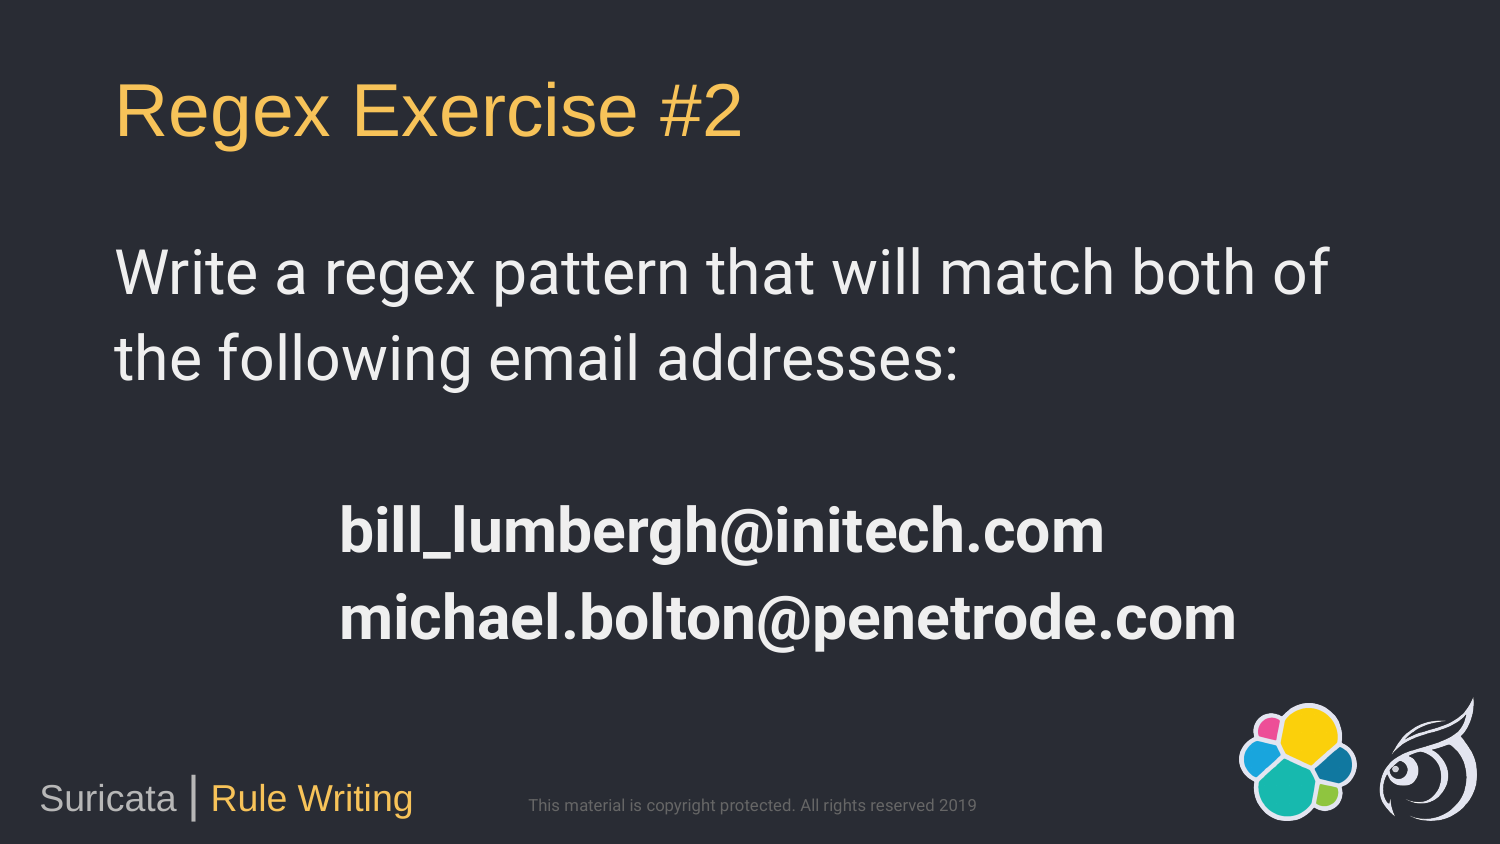

# Regex Exercise #2
Write a regex pattern that will match both of the following email addresses:

bill_lumbergh@initech.com
michael.bolton@penetrode.com